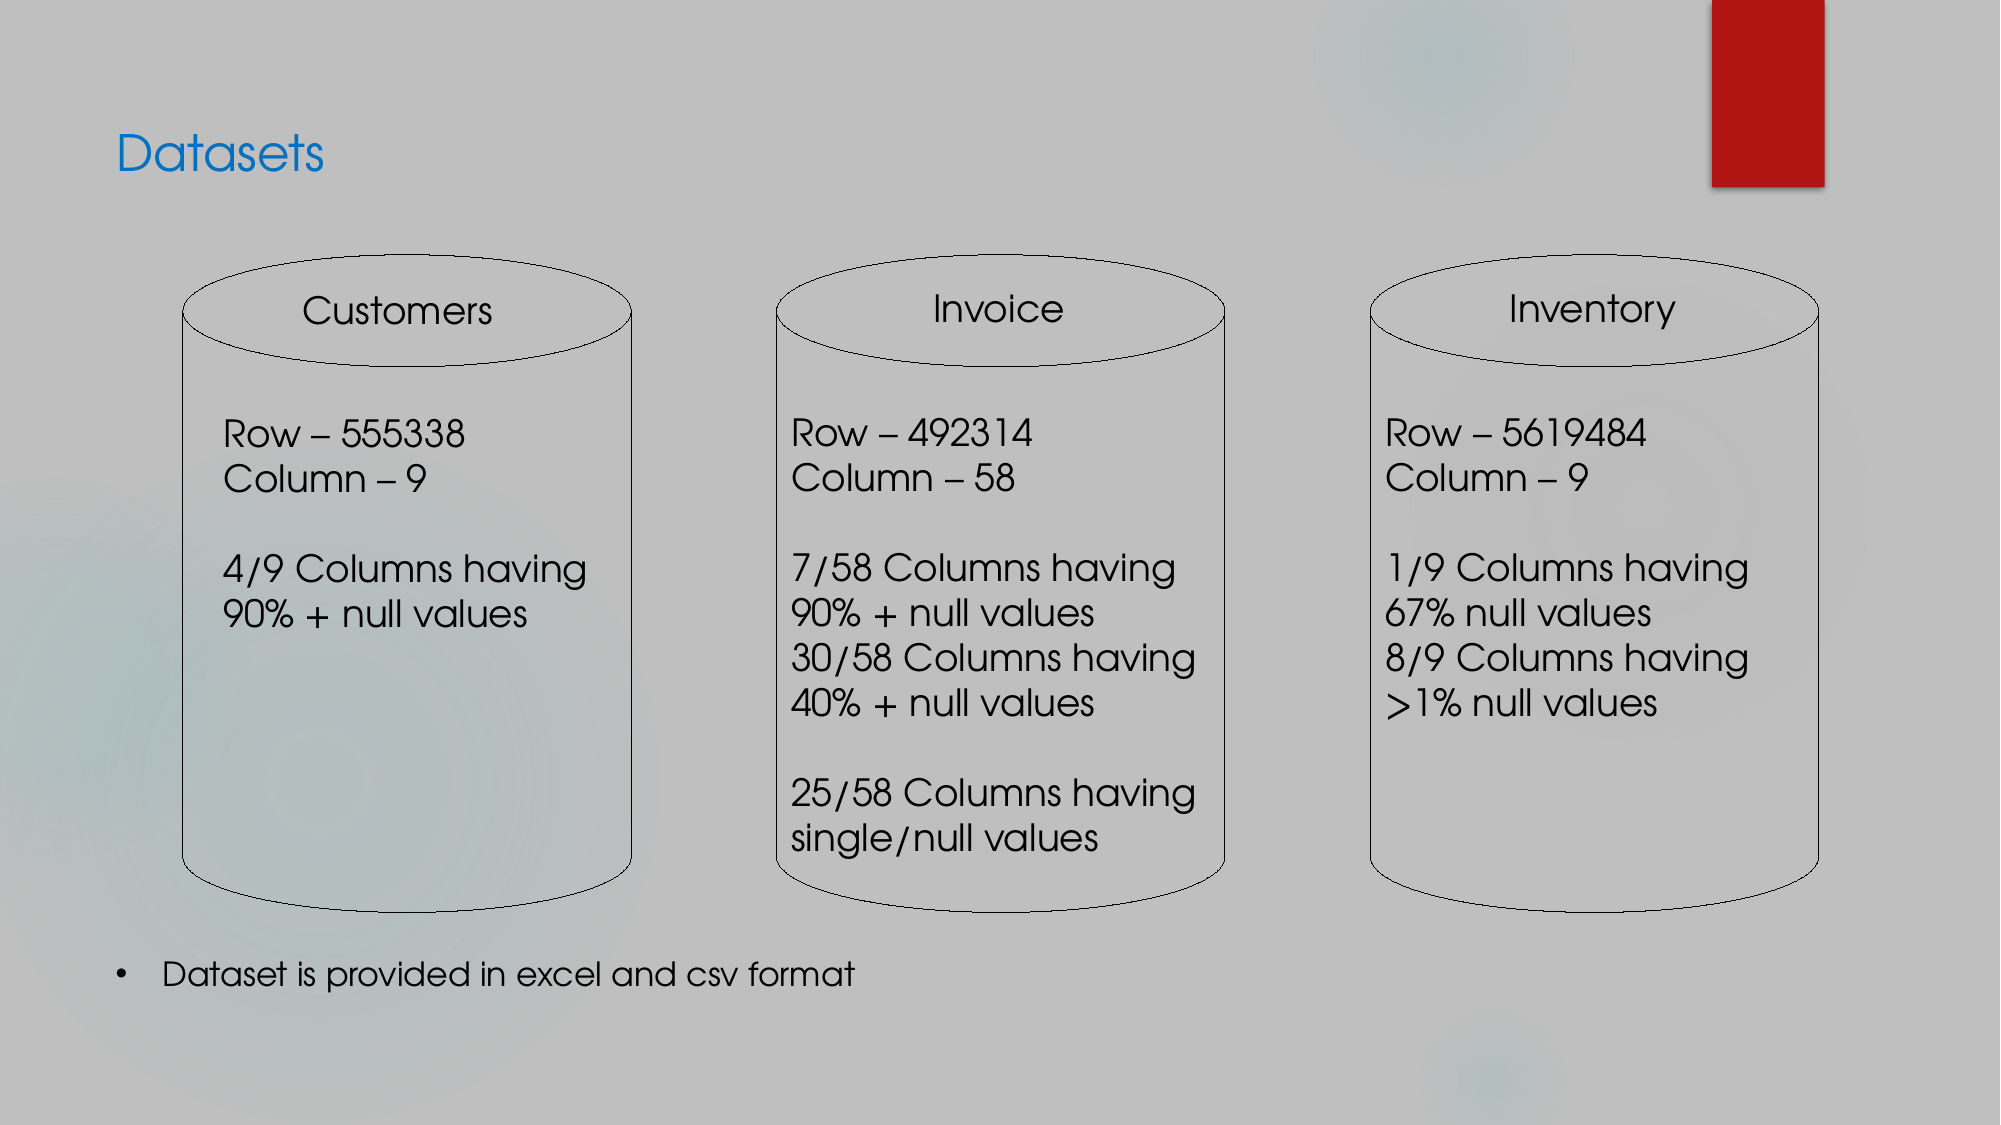

Datasets

Invoice
Inventory
Customers
Row – 492314
Column – 58

7/58 Columns having 90% + null values
30/58 Columns having 40% + null values

25/58 Columns having single/null values
Row – 5619484
Column – 9

1/9 Columns having 67% null values
8/9 Columns having >1% null values
Row – 555338
Column – 9

4/9 Columns having 90% + null values
Dataset is provided in excel and csv format